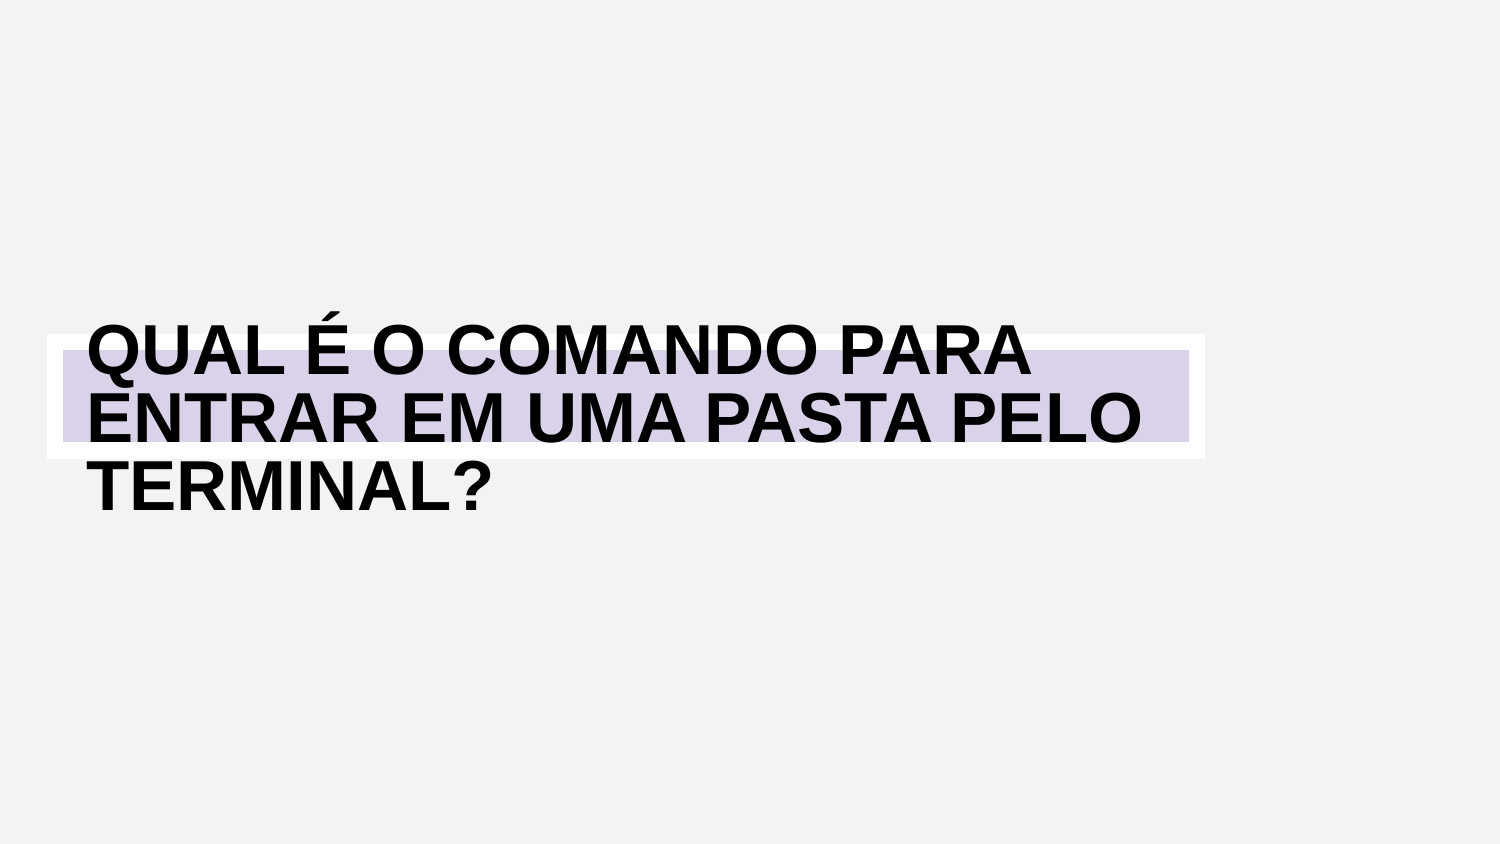

QUAL É O COMANDO PARA ENTRAR EM UMA PASTA PELO TERMINAL?